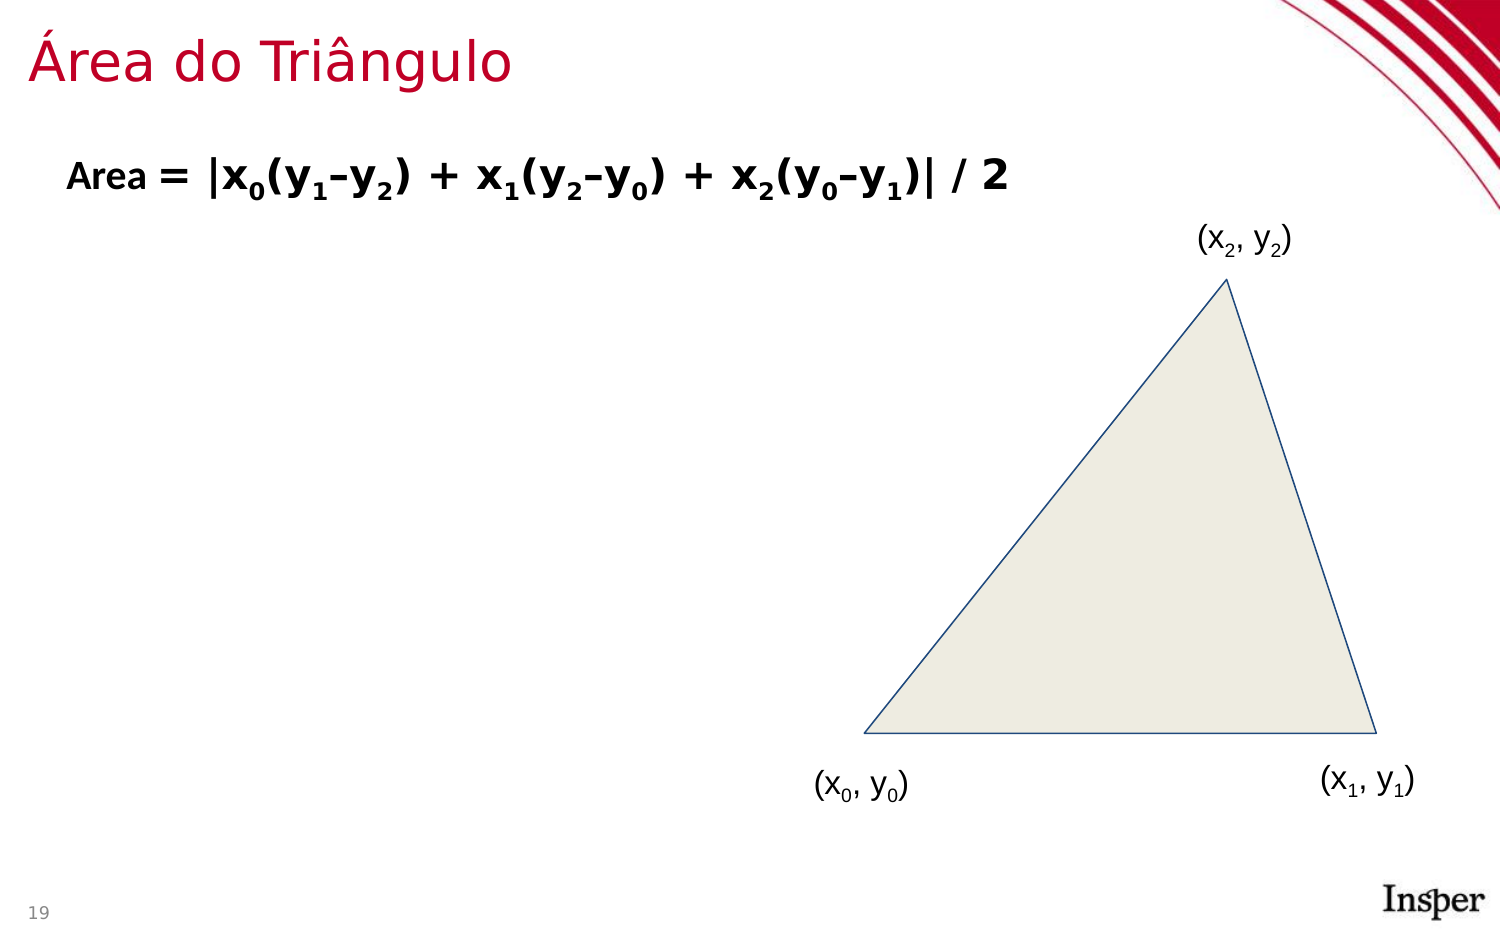

# Área do Triângulo
Area = |x0(y1–y2) + x1(y2–y0) + x2(y0–y1)| / 2
(x2, y2)

(x1, y1)
(x0, y0)
19